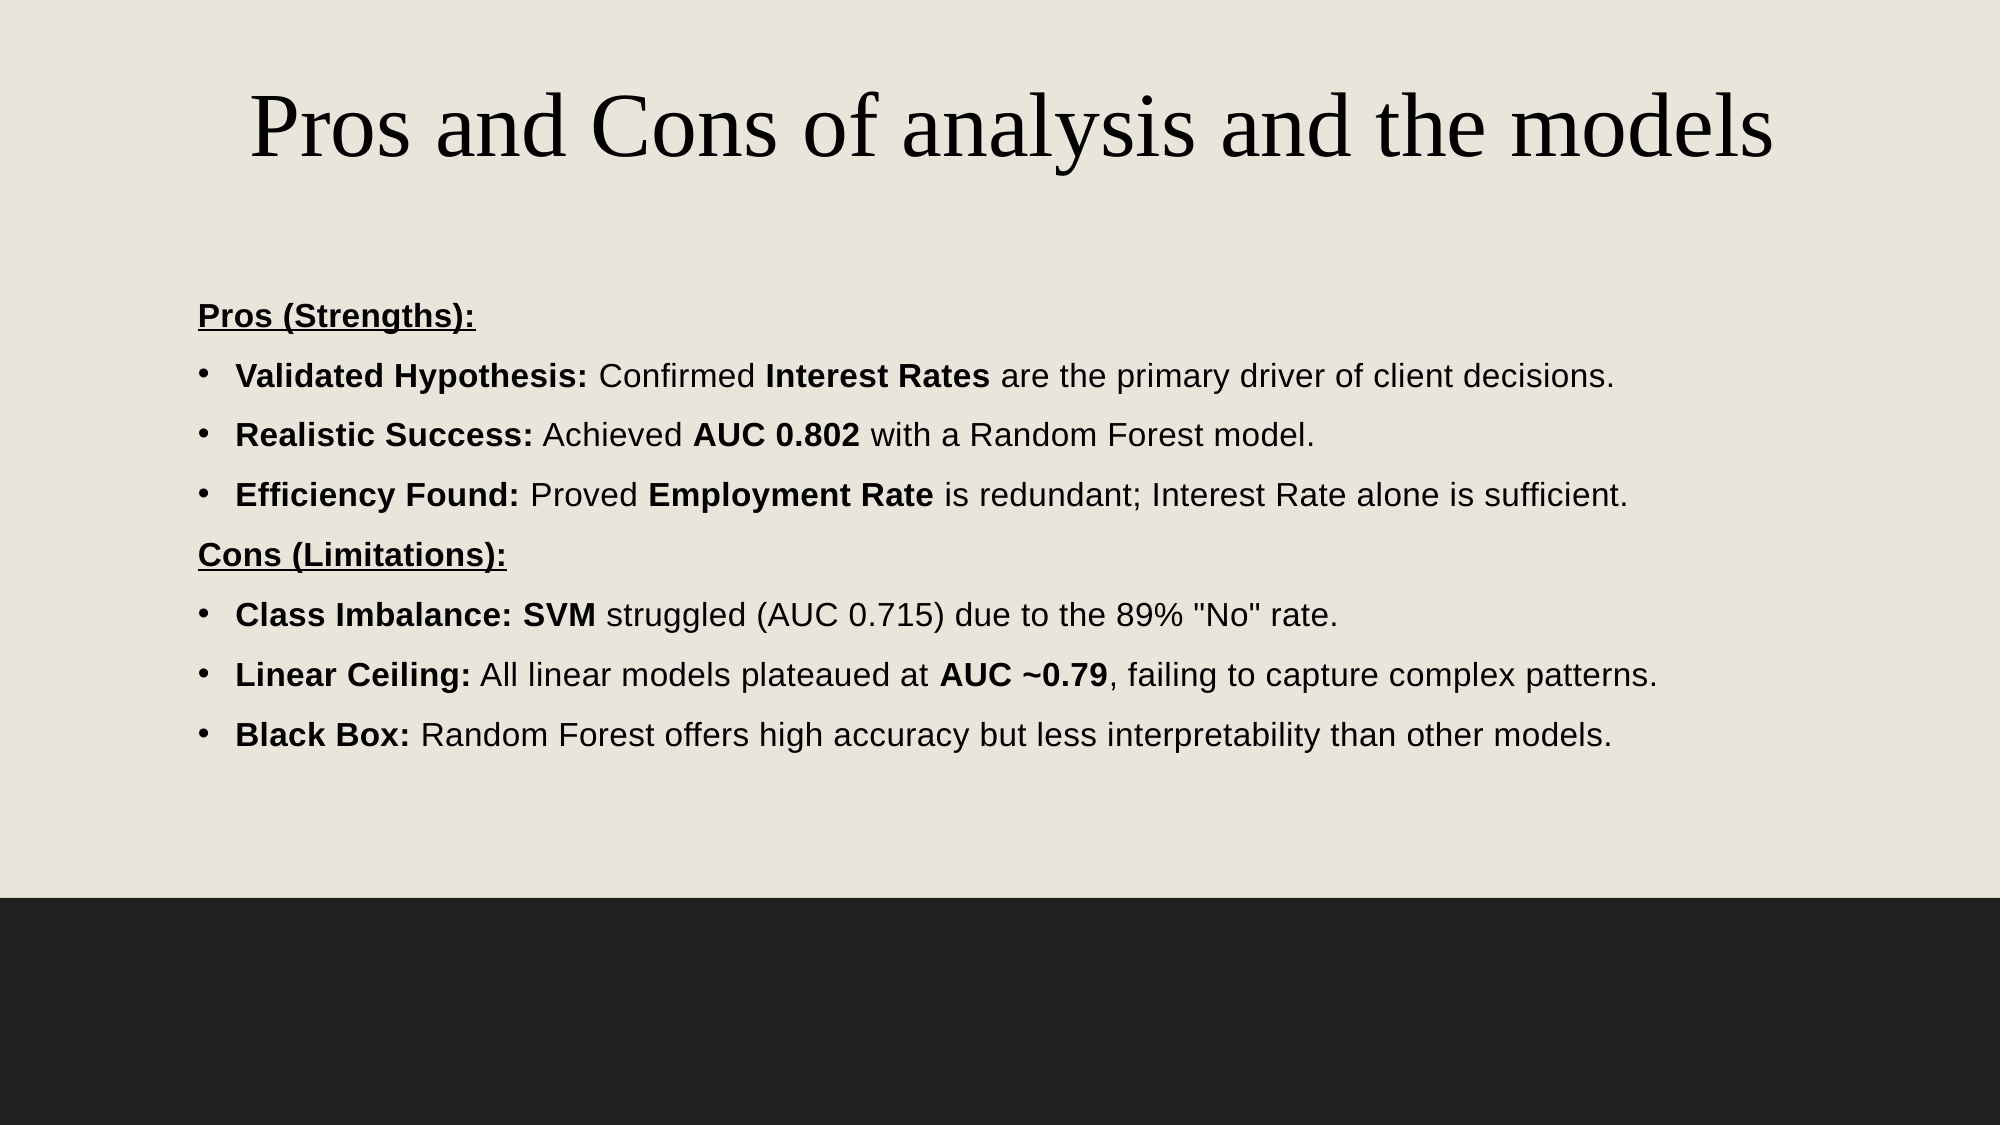

Pros and Cons of analysis and the models

Pros (Strengths):
Validated Hypothesis: Confirmed Interest Rates are the primary driver of client decisions.
Realistic Success: Achieved AUC 0.802 with a Random Forest model.
Efficiency Found: Proved Employment Rate is redundant; Interest Rate alone is sufficient.
Cons (Limitations):
Class Imbalance: SVM struggled (AUC 0.715) due to the 89% "No" rate.
Linear Ceiling: All linear models plateaued at AUC ~0.79, failing to capture complex patterns.
Black Box: Random Forest offers high accuracy but less interpretability than other models.